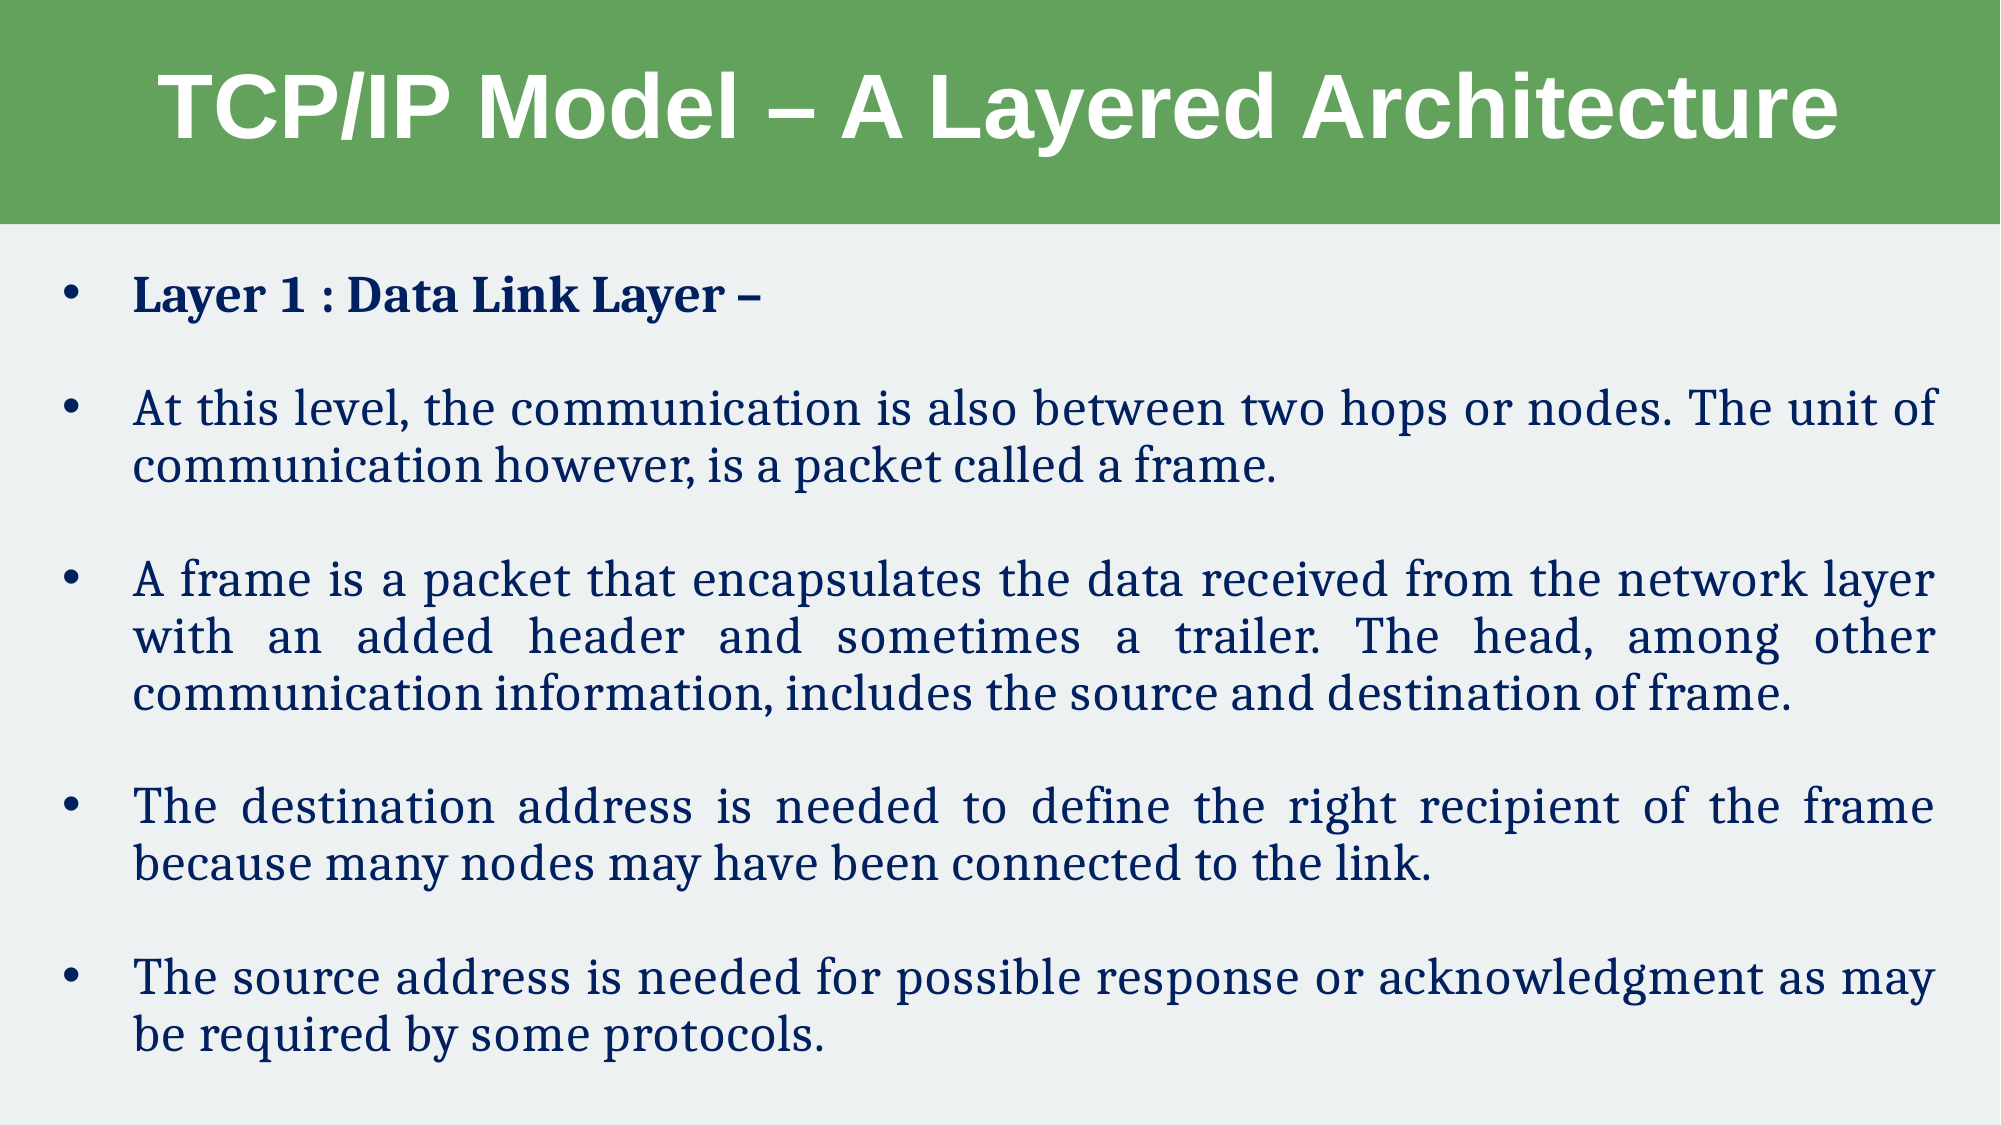

# TCP/IP Model – A Layered Architecture
Layer 1 : Data Link Layer –

At this level, the communication is also between two hops or nodes. The unit of communication however, is a packet called a frame.

A frame is a packet that encapsulates the data received from the network layer with an added header and sometimes a trailer. The head, among other communication information, includes the source and destination of frame.

The destination address is needed to define the right recipient of the frame because many nodes may have been connected to the link.

The source address is needed for possible response or acknowledgment as may be required by some protocols.